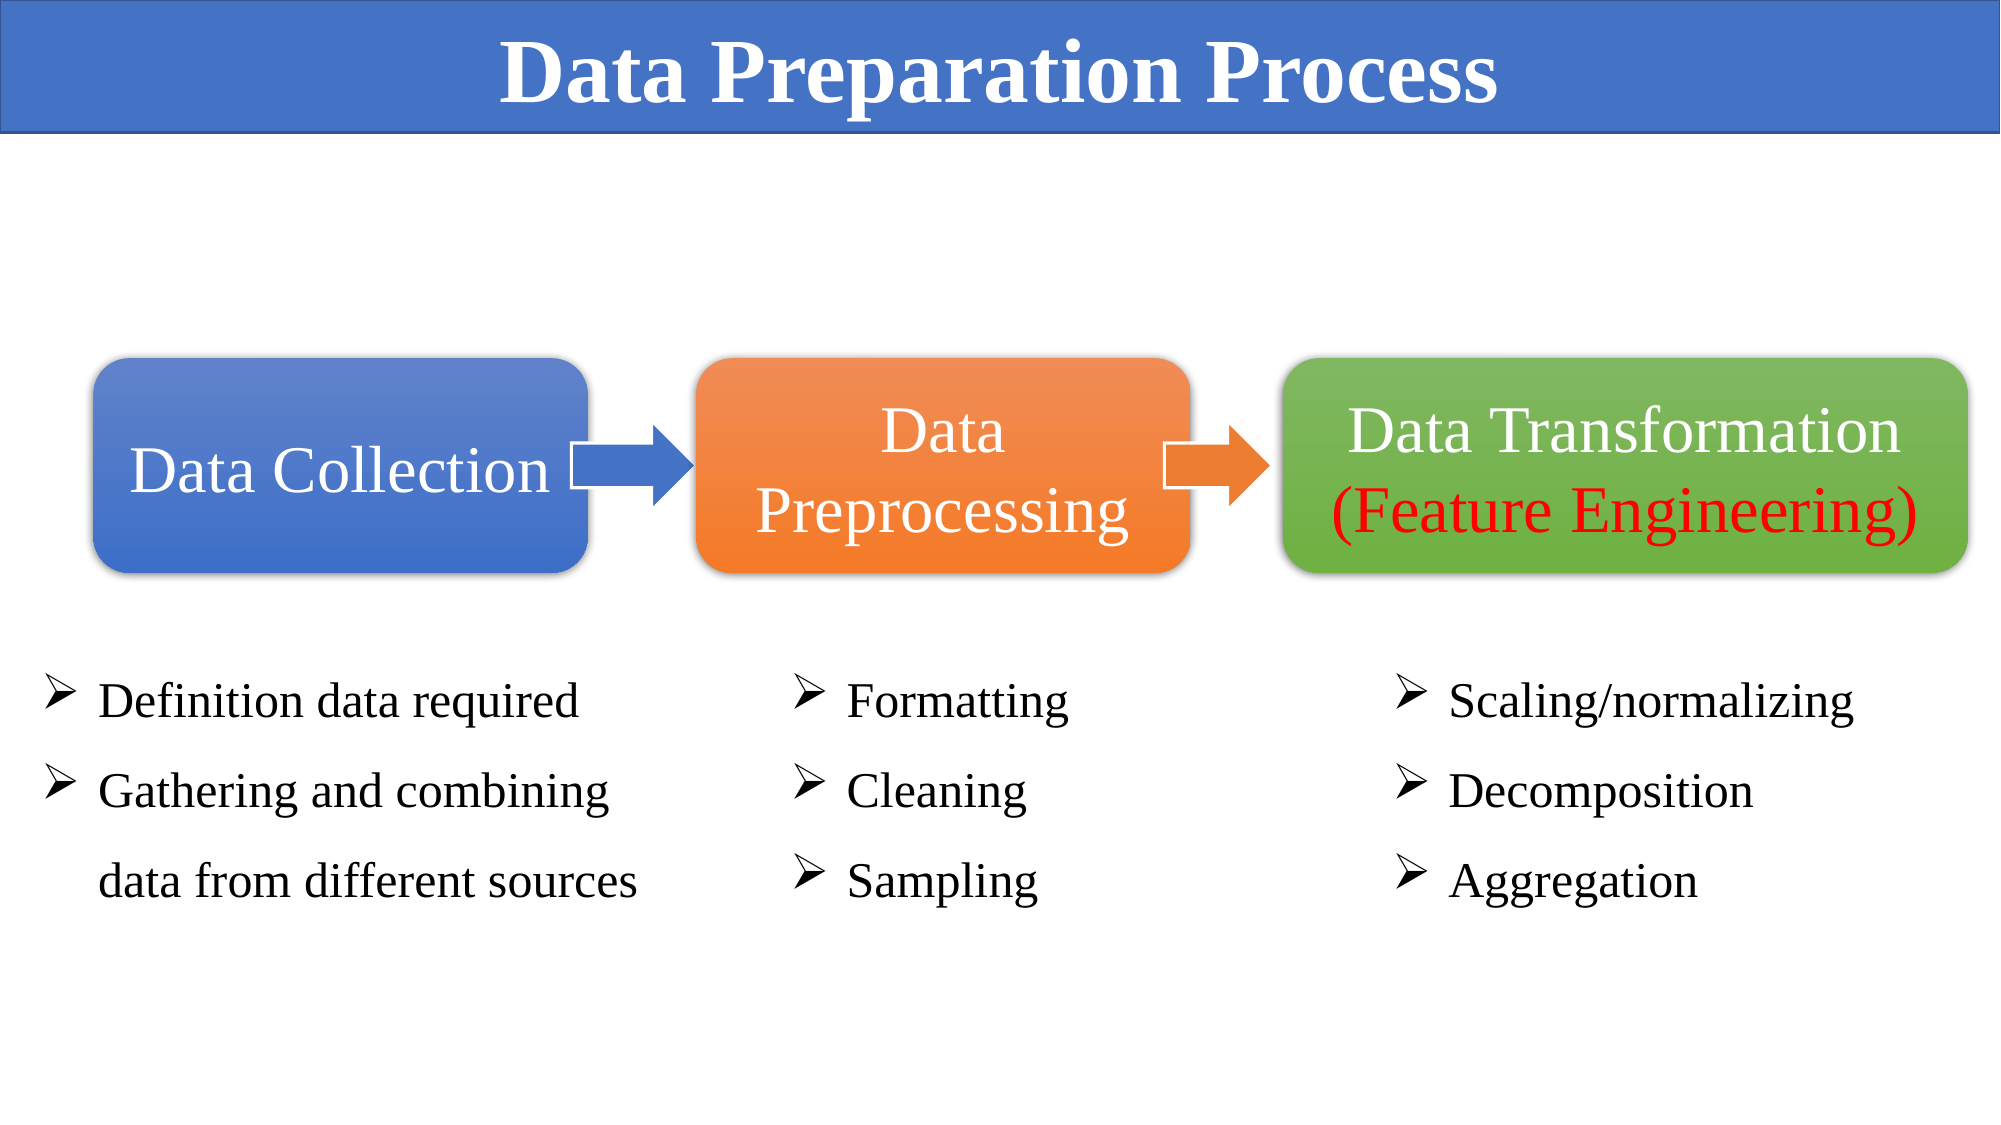

Data Preparation Process
Data Collection
Data Preprocessing
Data Transformation
(Feature Engineering)

Scaling/normalizing
Decomposition
Aggregation
Definition data required
Gathering and combining data from different sources
Formatting
Cleaning
Sampling